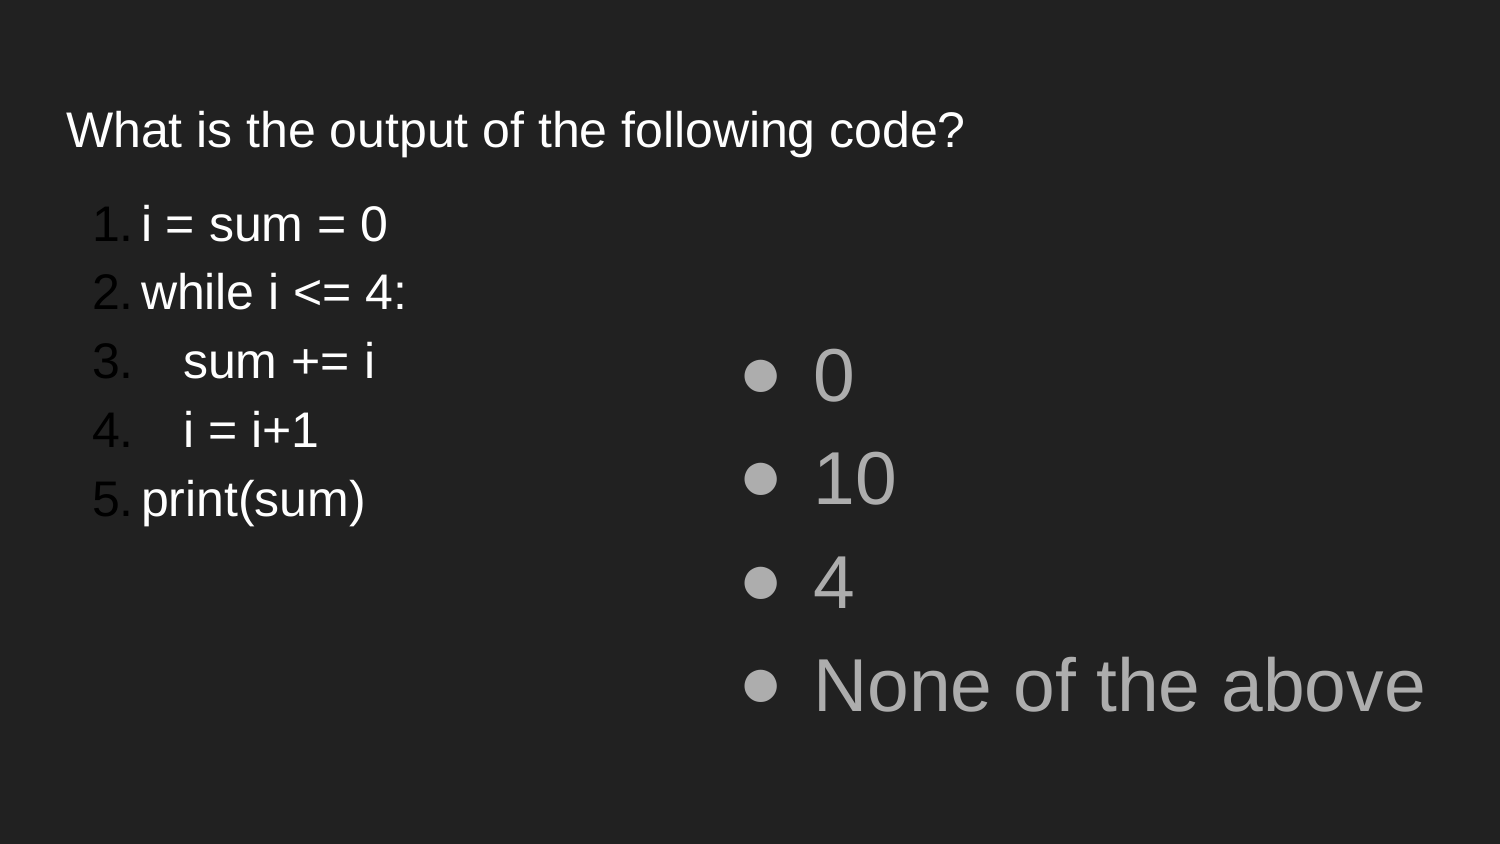

# What is the output of the following code?
i = sum = 0
while i <= 4:
   sum += i
   i = i+1
print(sum)

0
10
4
None of the above